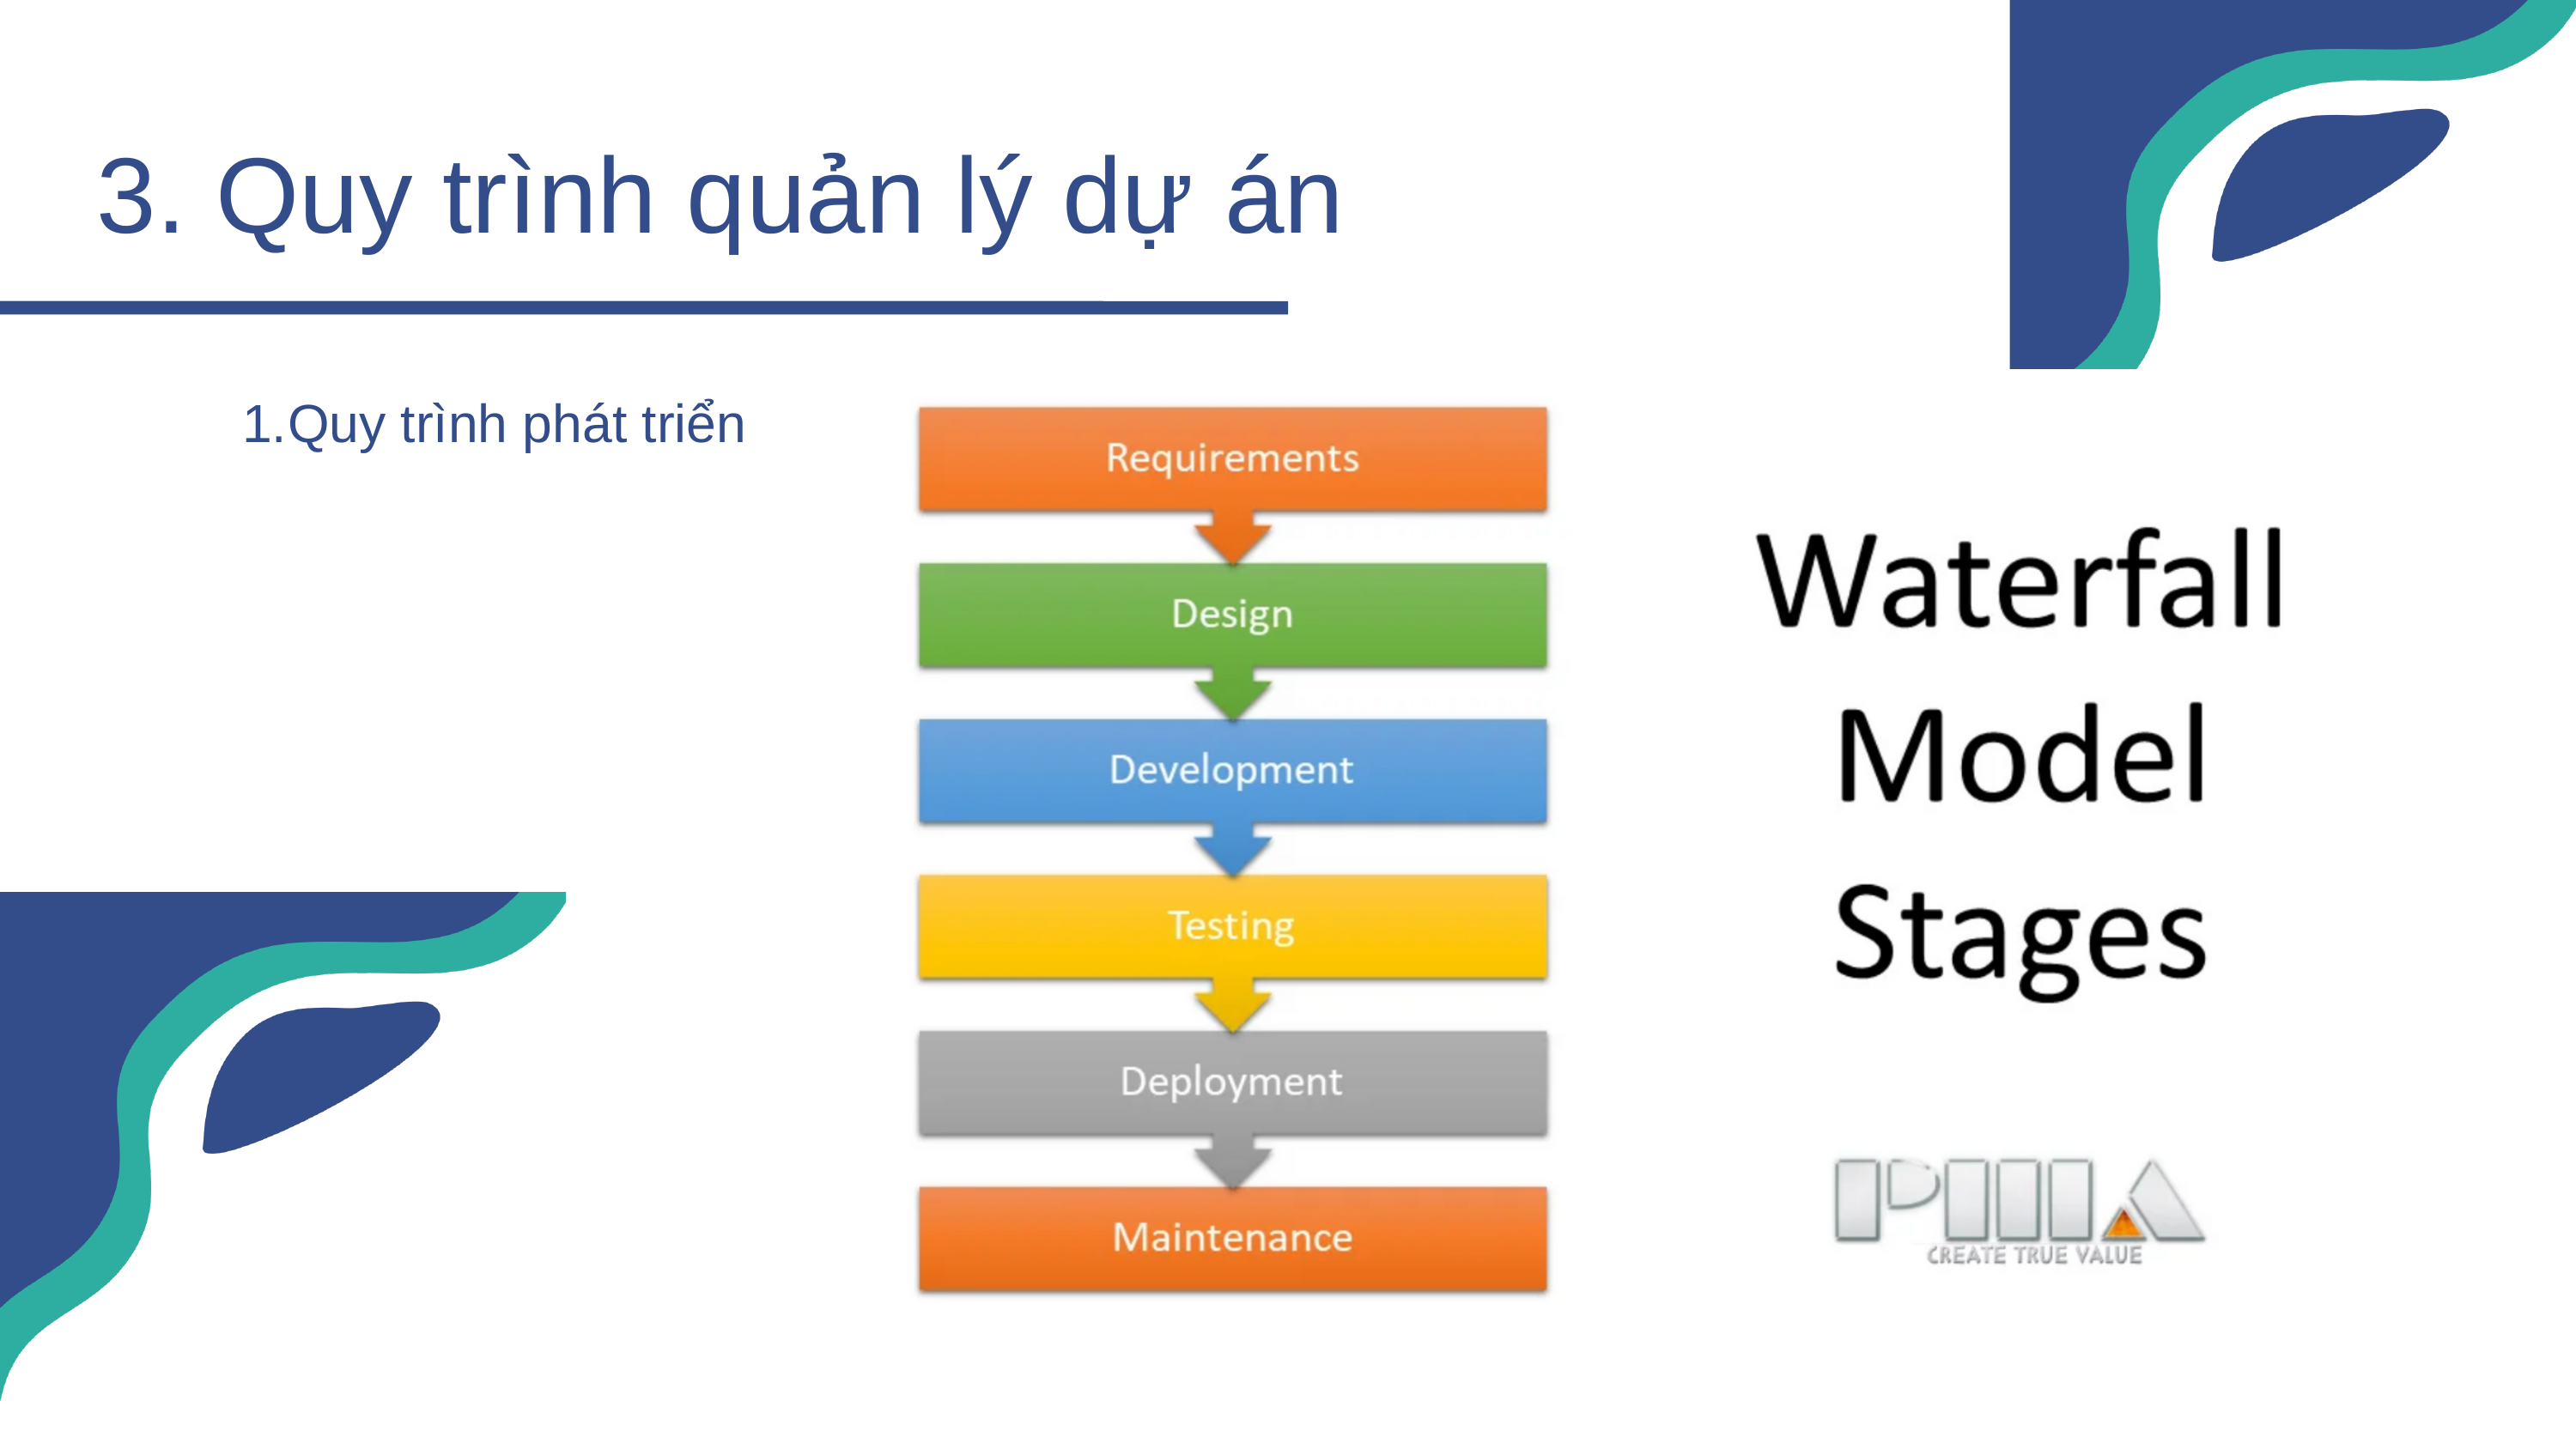

3. Quy trình quản lý dự án

Quy trình phát triển